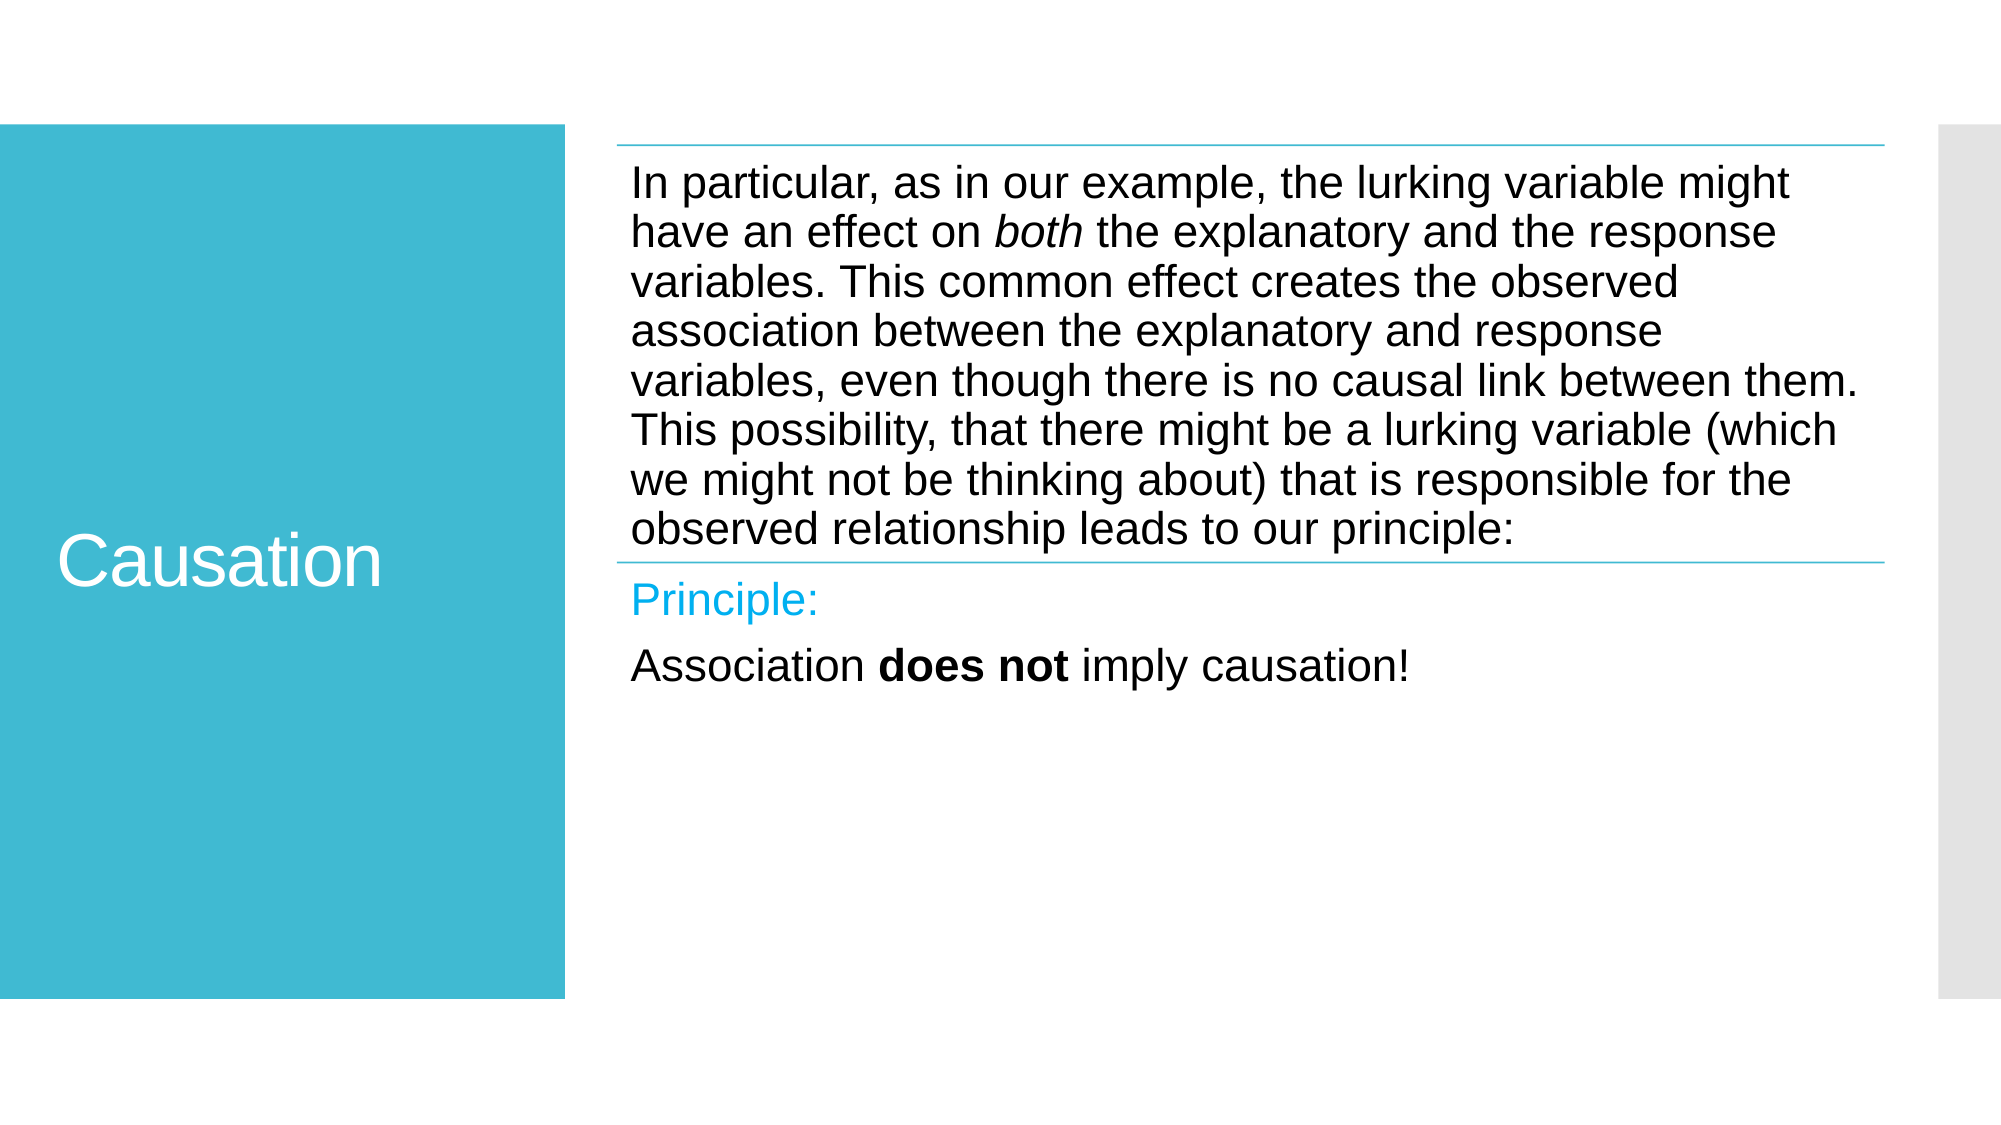

In particular, as in our example, the lurking variable might have an effect on both the explanatory and the response variables. This common effect creates the observed association between the explanatory and response variables, even though there is no causal link between them. This possibility, that there might be a lurking variable (which we might not be thinking about) that is responsible for the observed relationship leads to our principle:
Principle:
Association does not imply causation!
# Causation